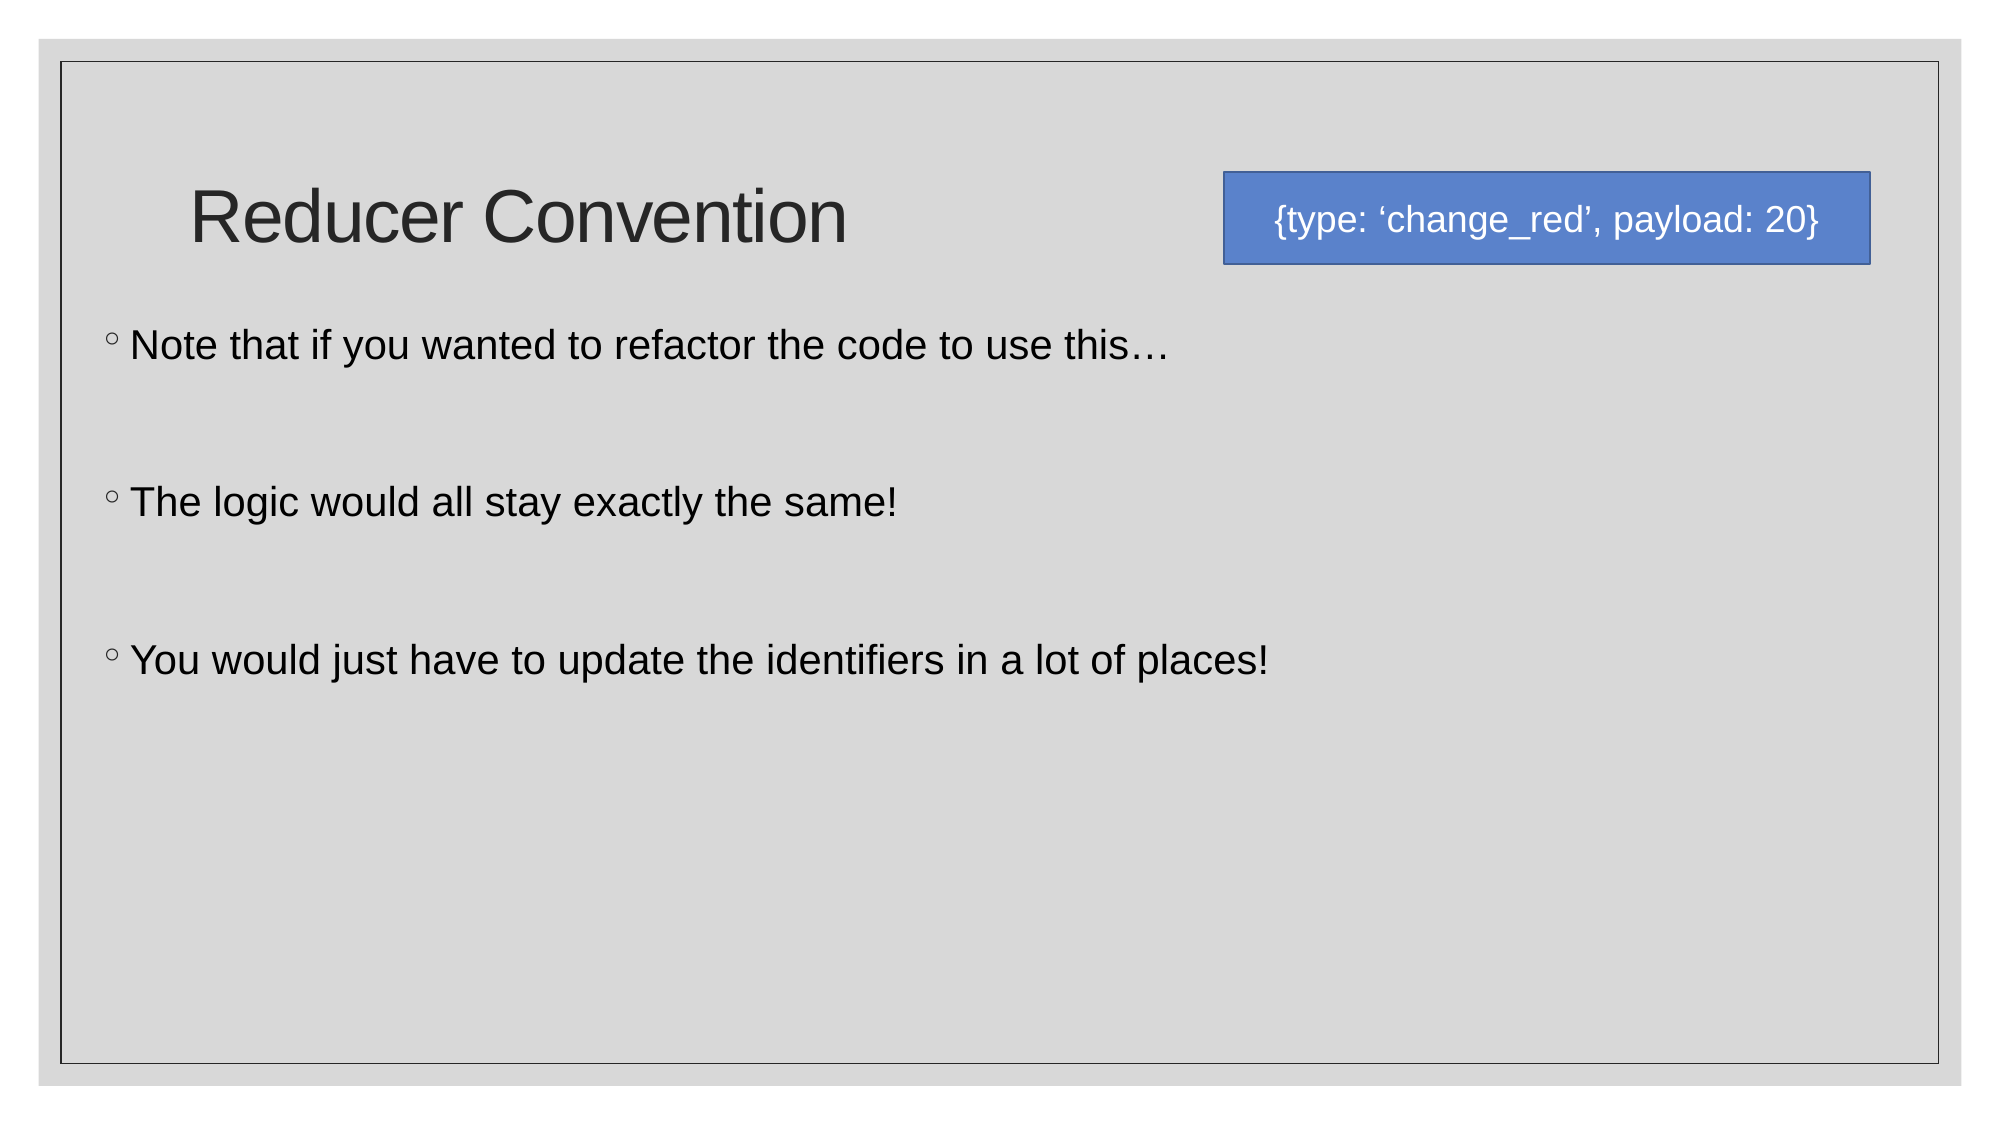

# Reducer Convention
{type: ‘change_red’, payload: 20}
Note that if you wanted to refactor the code to use this…

The logic would all stay exactly the same!

You would just have to update the identifiers in a lot of places!